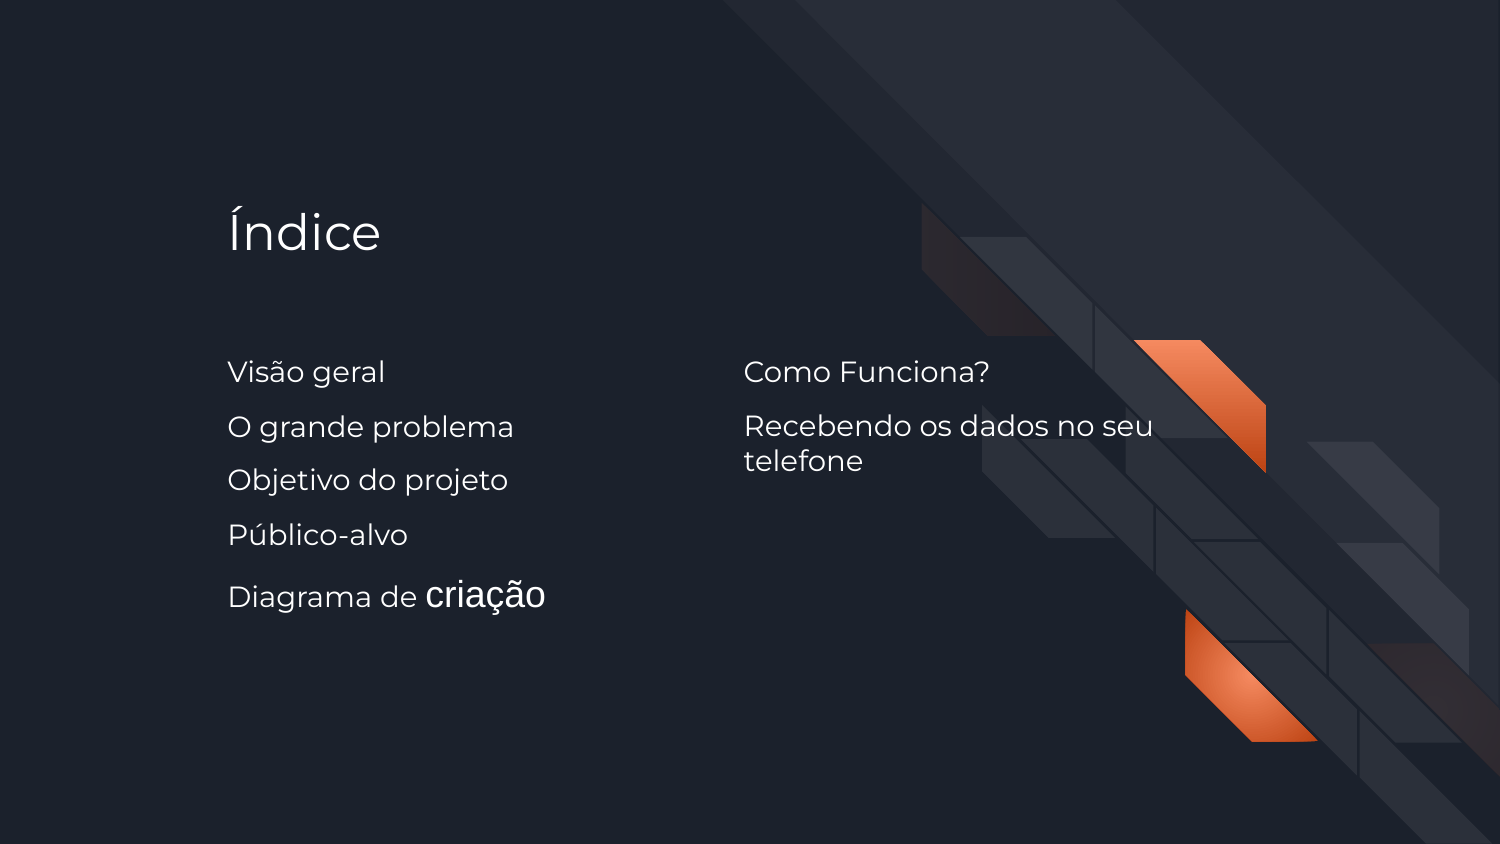

#
Índice
Como Funciona?
Recebendo os dados no seu telefone

Visão geral
O grande problema
Objetivo do projeto
Público-alvo
Diagrama de criação